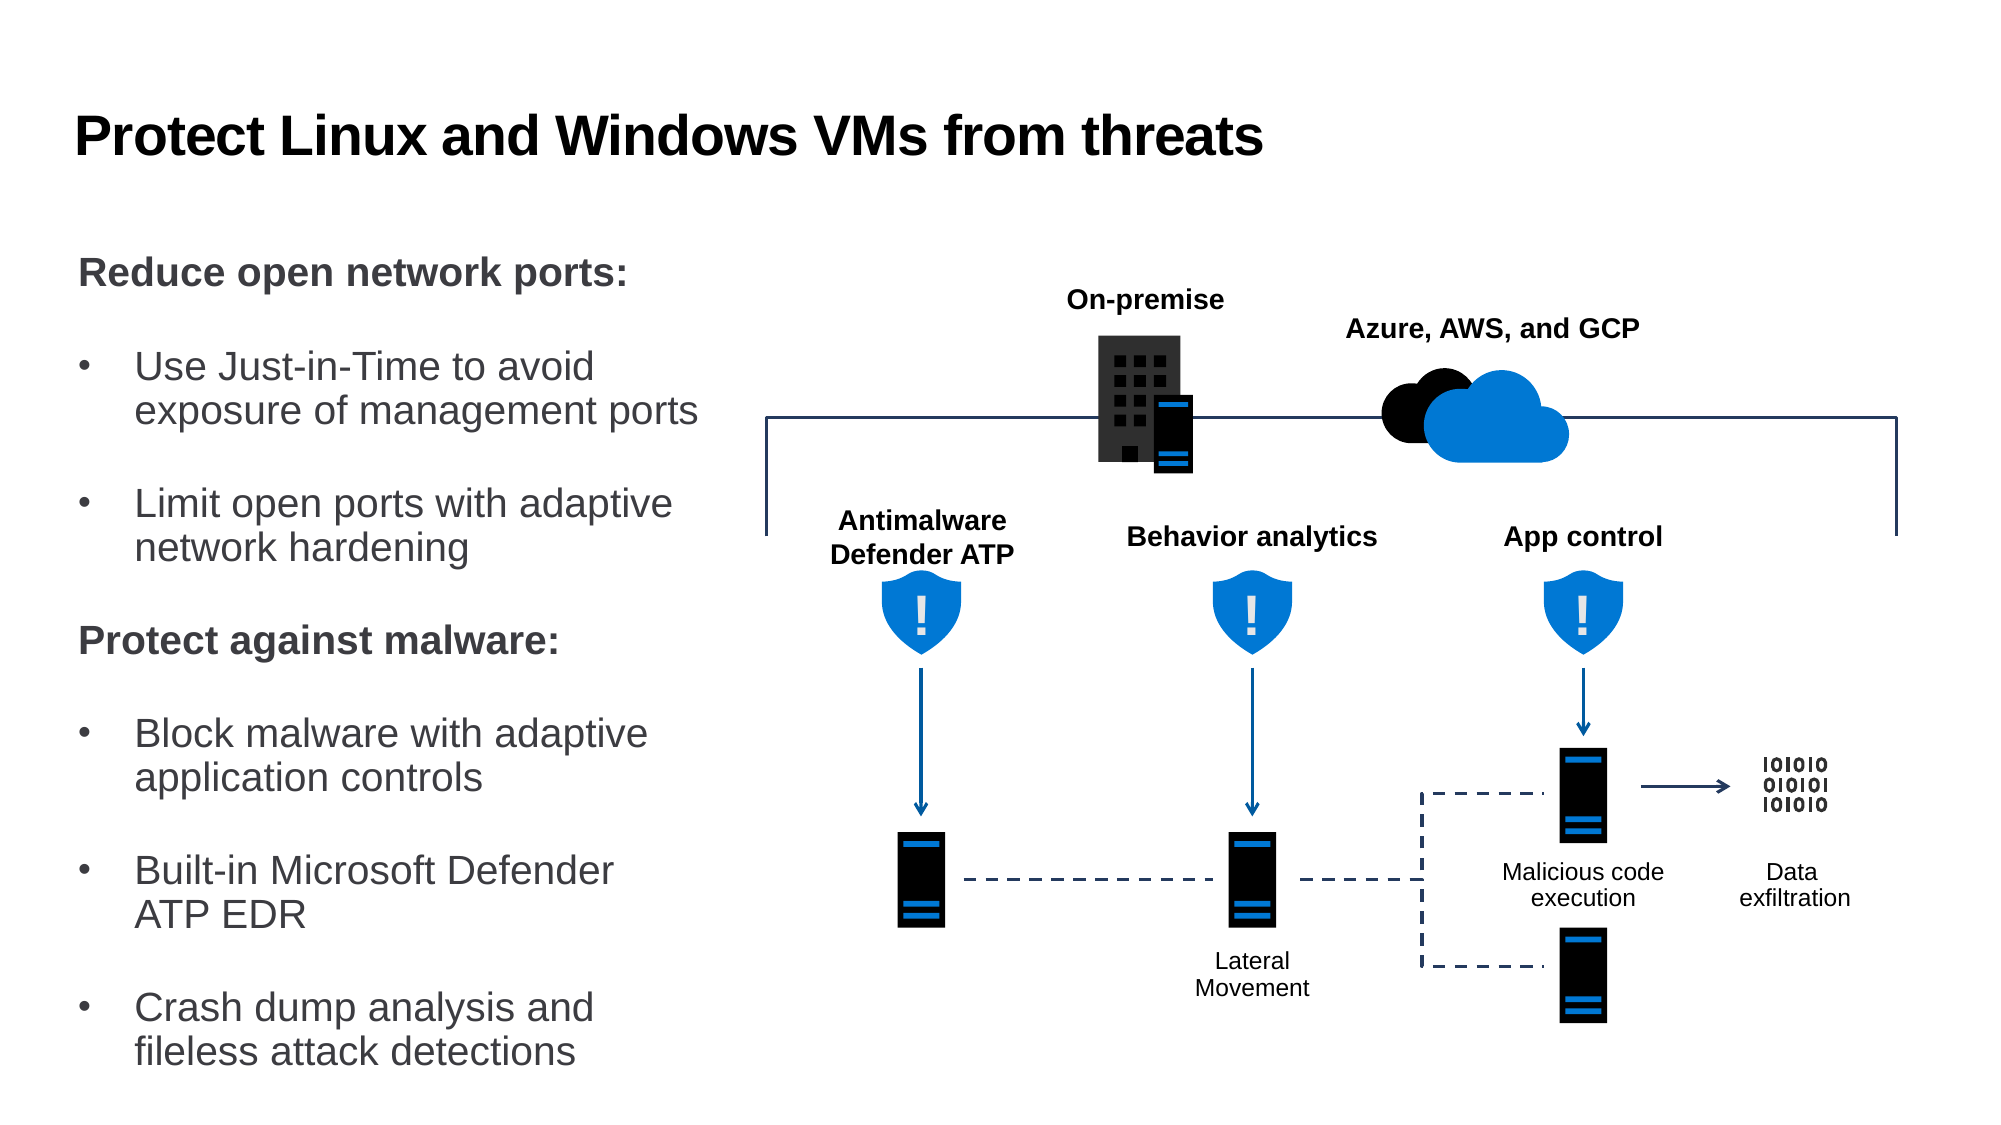

# Protect Linux and Windows VMs from threats
Reduce open network ports:
Use Just-in-Time to avoid exposure of management ports
Limit open ports with adaptive network hardening
Protect against malware:
Block malware with adaptive application controls
Built-in Microsoft Defender
ATP EDR
Crash dump analysis and fileless attack detections

On-premise
Azure, AWS, and GCP

Antimalware
Defender ATP
!
Behavior analytics
!
App control
!

Malicious code execution
Data
exfiltration

Lateral Movement